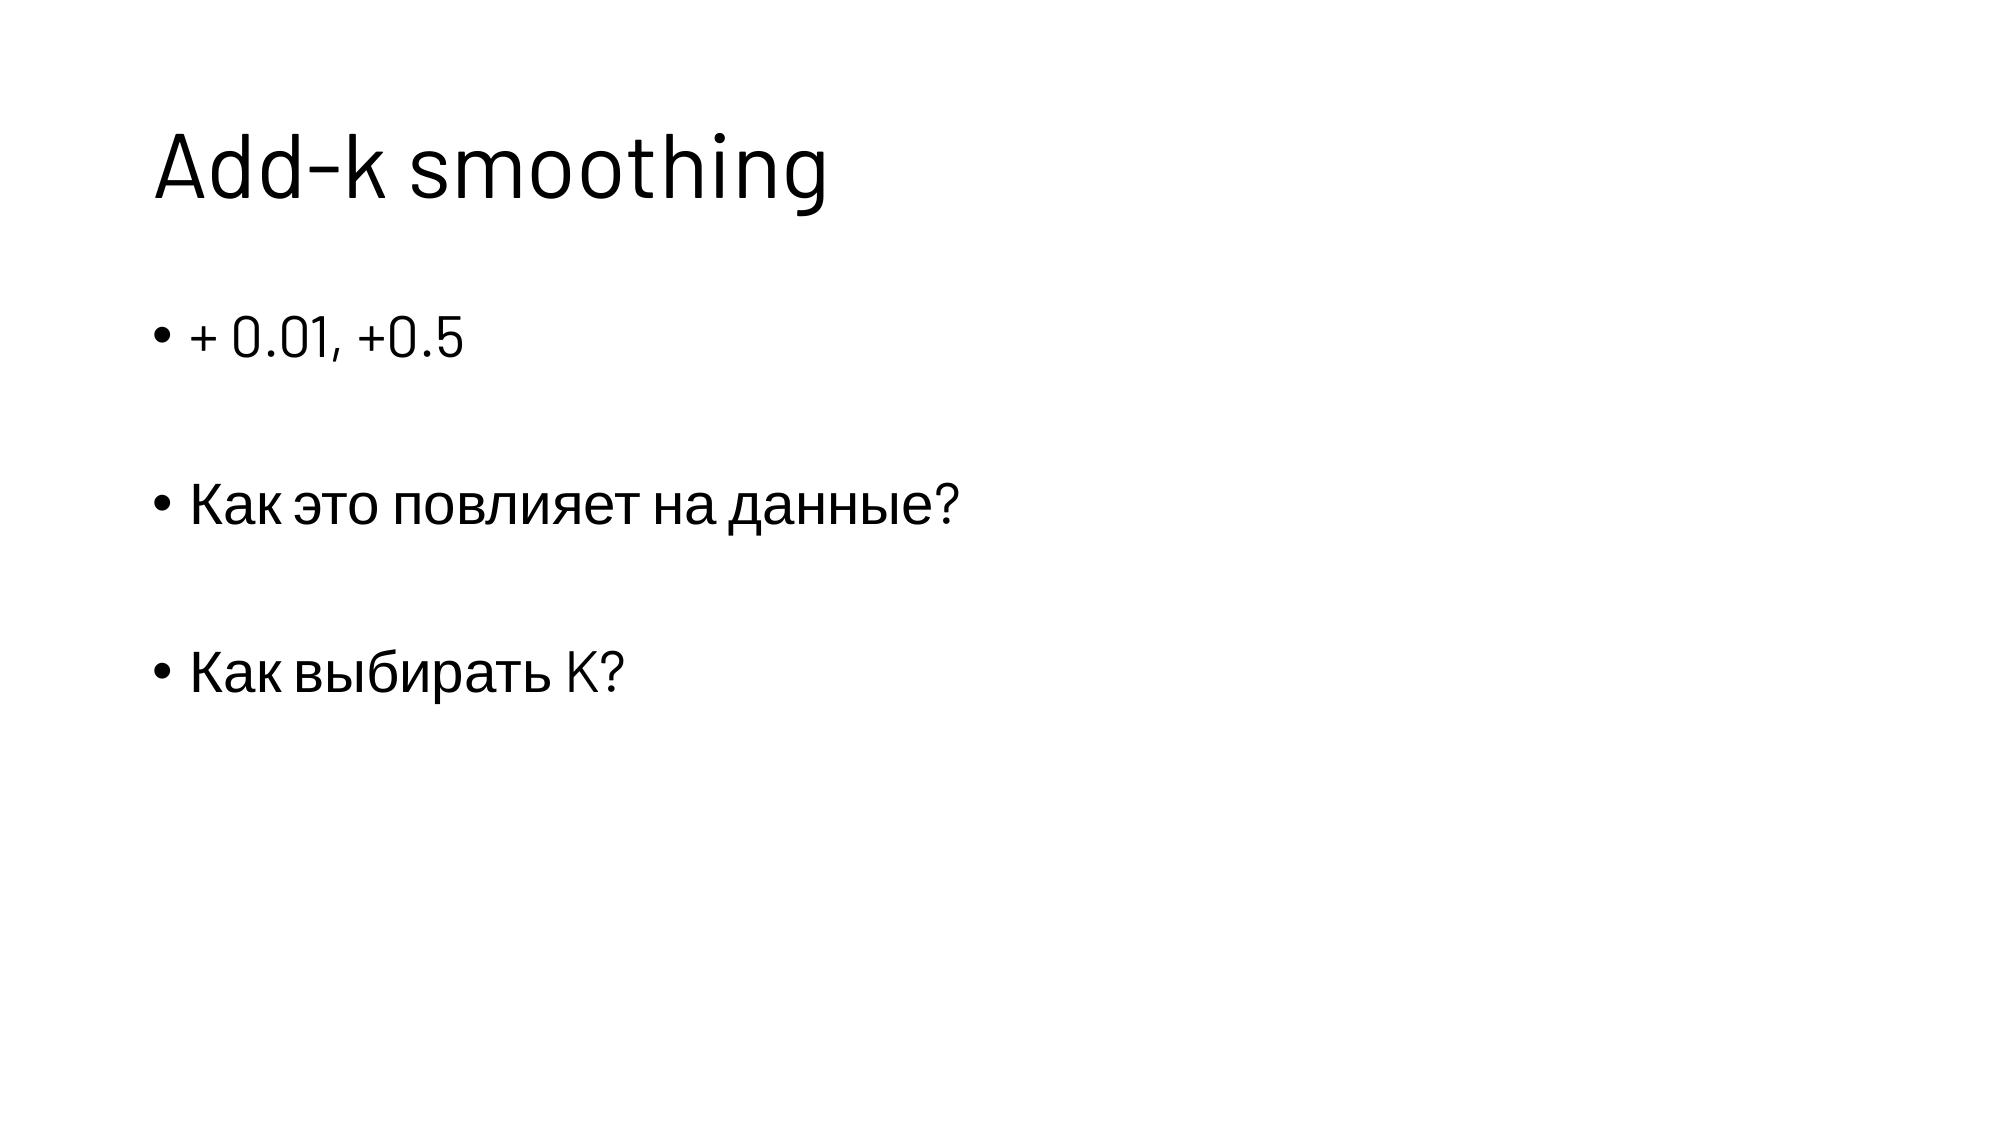

# Add-k smoothing
+ 0.01, +0.5

Как это повлияет на данные?

Как выбирать K?